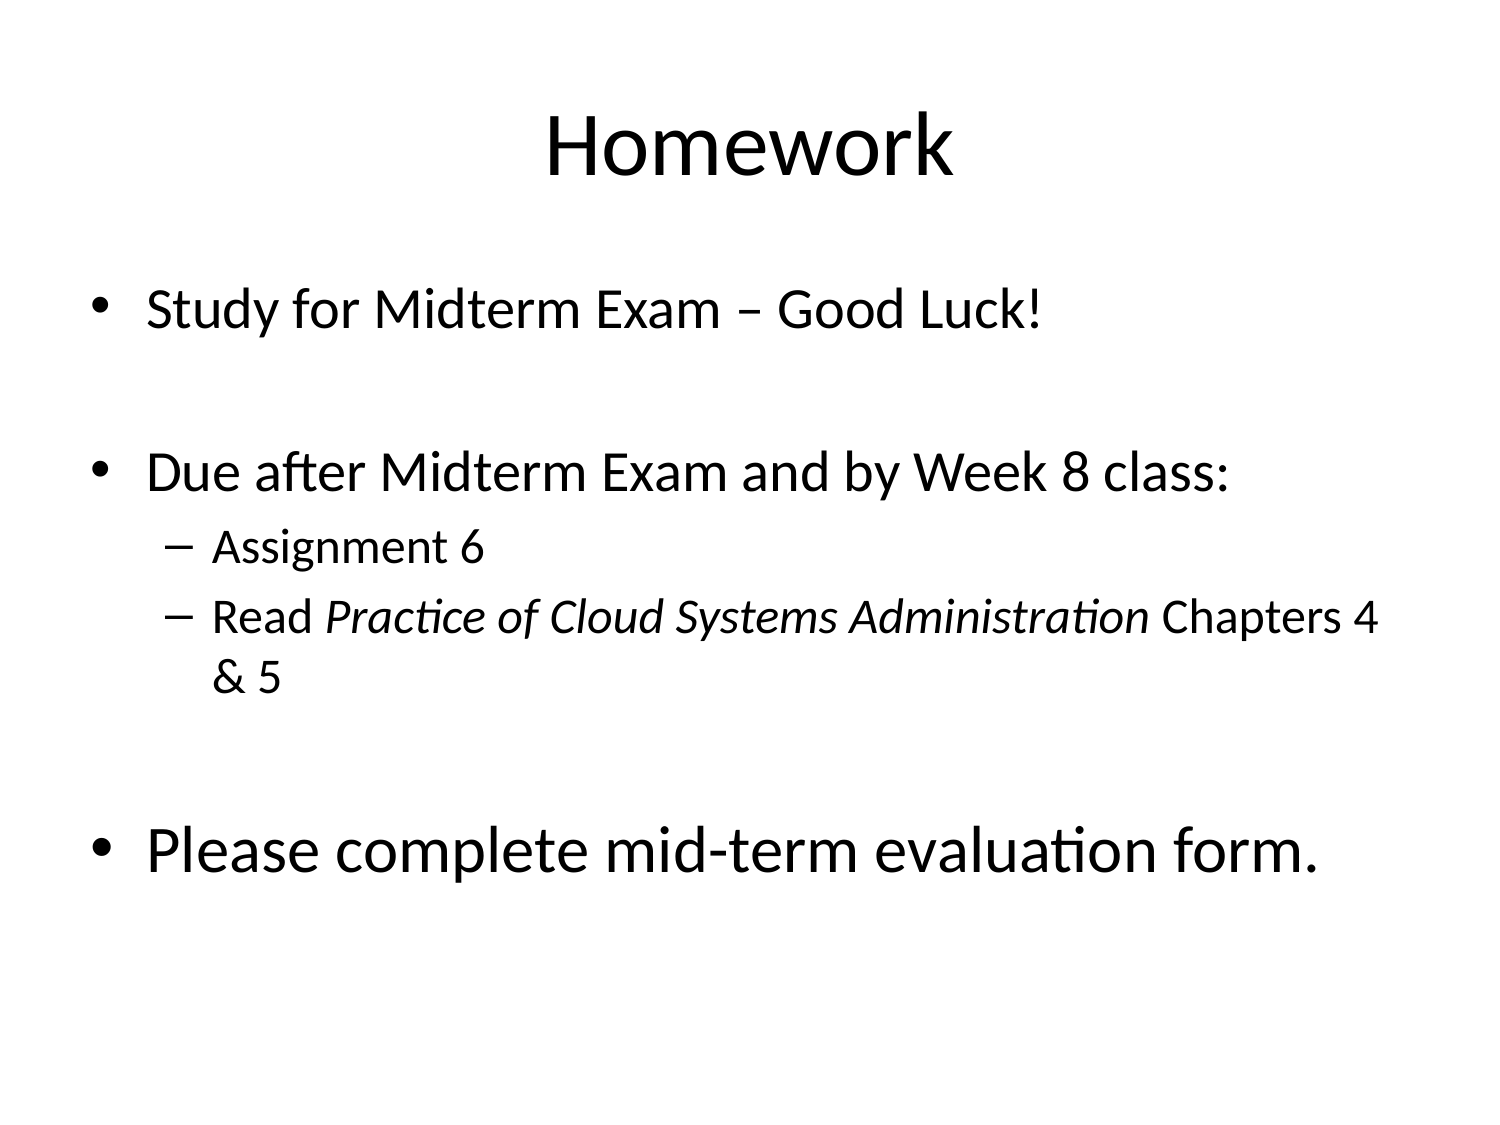

# Homework
Study for Midterm Exam – Good Luck!

Due after Midterm Exam and by Week 8 class:
Assignment 6
Read Practice of Cloud Systems Administration Chapters 4 & 5

Please complete mid-term evaluation form.